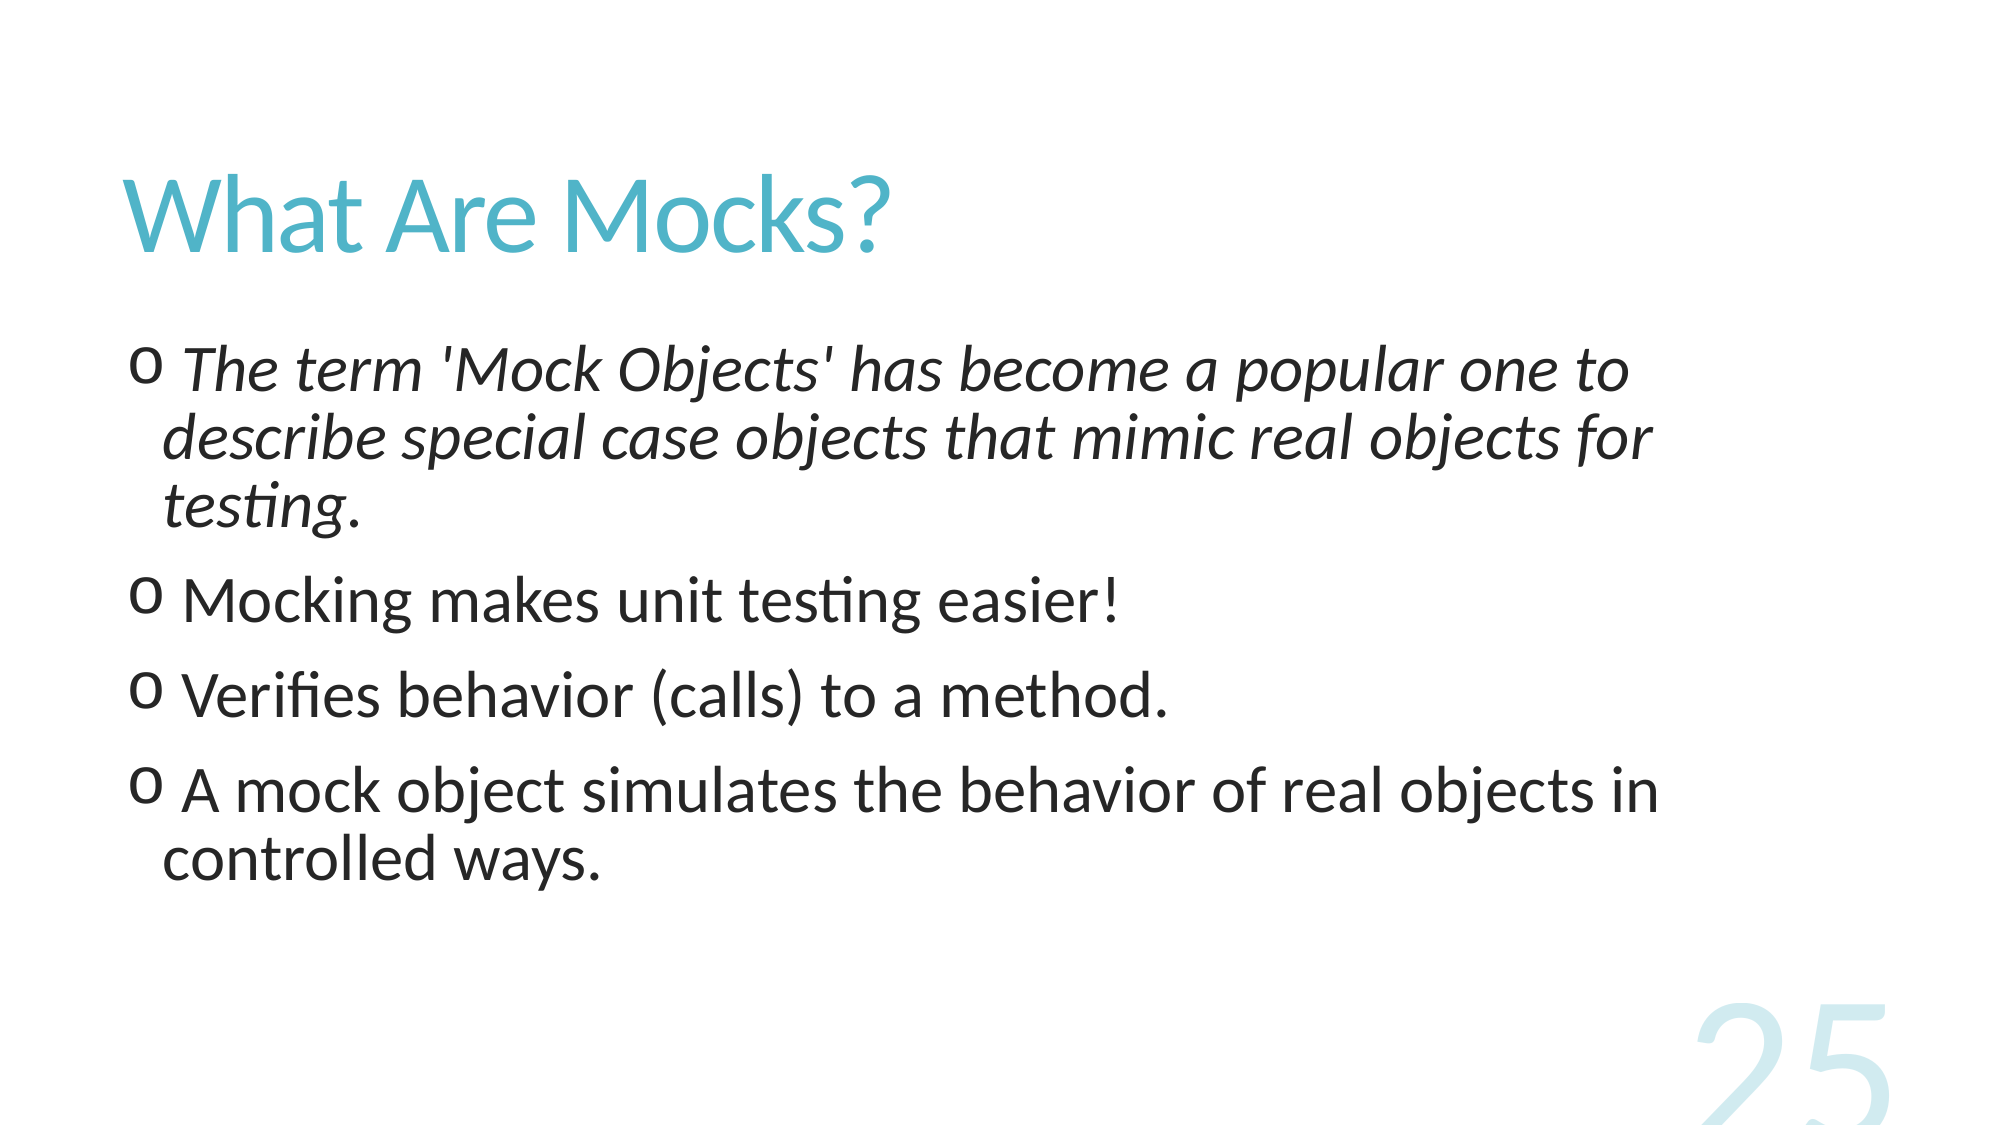

# What Are Mocks?
 The term 'Mock Objects' has become a popular one to describe special case objects that mimic real objects for testing.
 Mocking makes unit testing easier!
 Verifies behavior (calls) to a method.
 A mock object simulates the behavior of real objects in controlled ways.
25